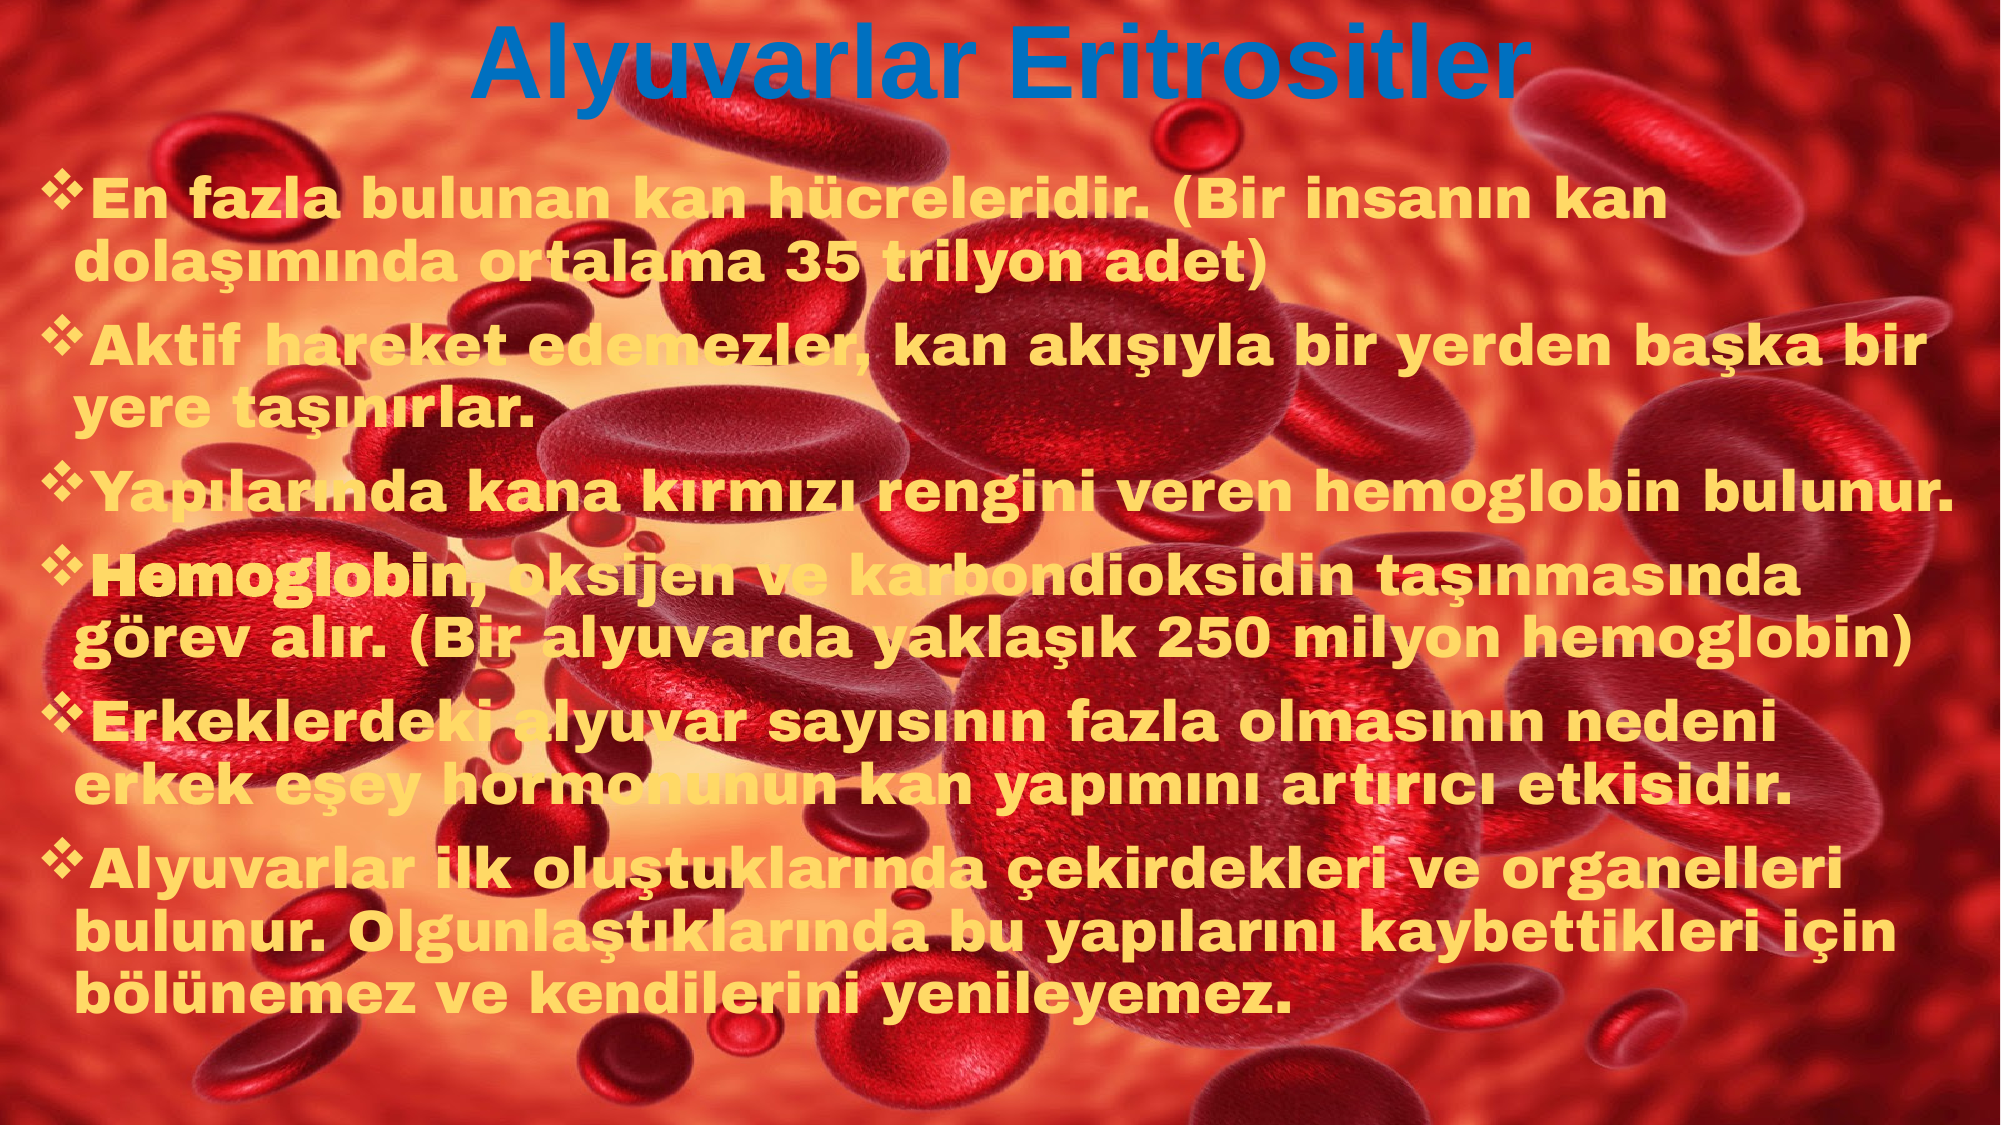

# Alyuvarlar Eritrositler
En fazla bulunan kan hücreleridir. (Bir insanın kan dolaşımında ortalama 35 trilyon adet)
Aktif hareket edemezler, kan akışıyla bir yerden başka bir yere taşınırlar.
Yapılarında kana kırmızı rengini veren hemoglobin bulunur.
Hemoglobin, oksijen ve karbondioksidin taşınmasında görev alır. (Bir alyuvarda yaklaşık 250 milyon hemoglobin)
Erkeklerdeki alyuvar sayısının fazla olmasının nedeni erkek eşey hormonunun kan yapımını artırıcı etkisidir.
Alyuvarlar ilk oluştuklarında çekirdekleri ve organelleri bulunur. Olgunlaştıklarında bu yapılarını kaybettikleri için bölünemez ve kendilerini yenileyemez.